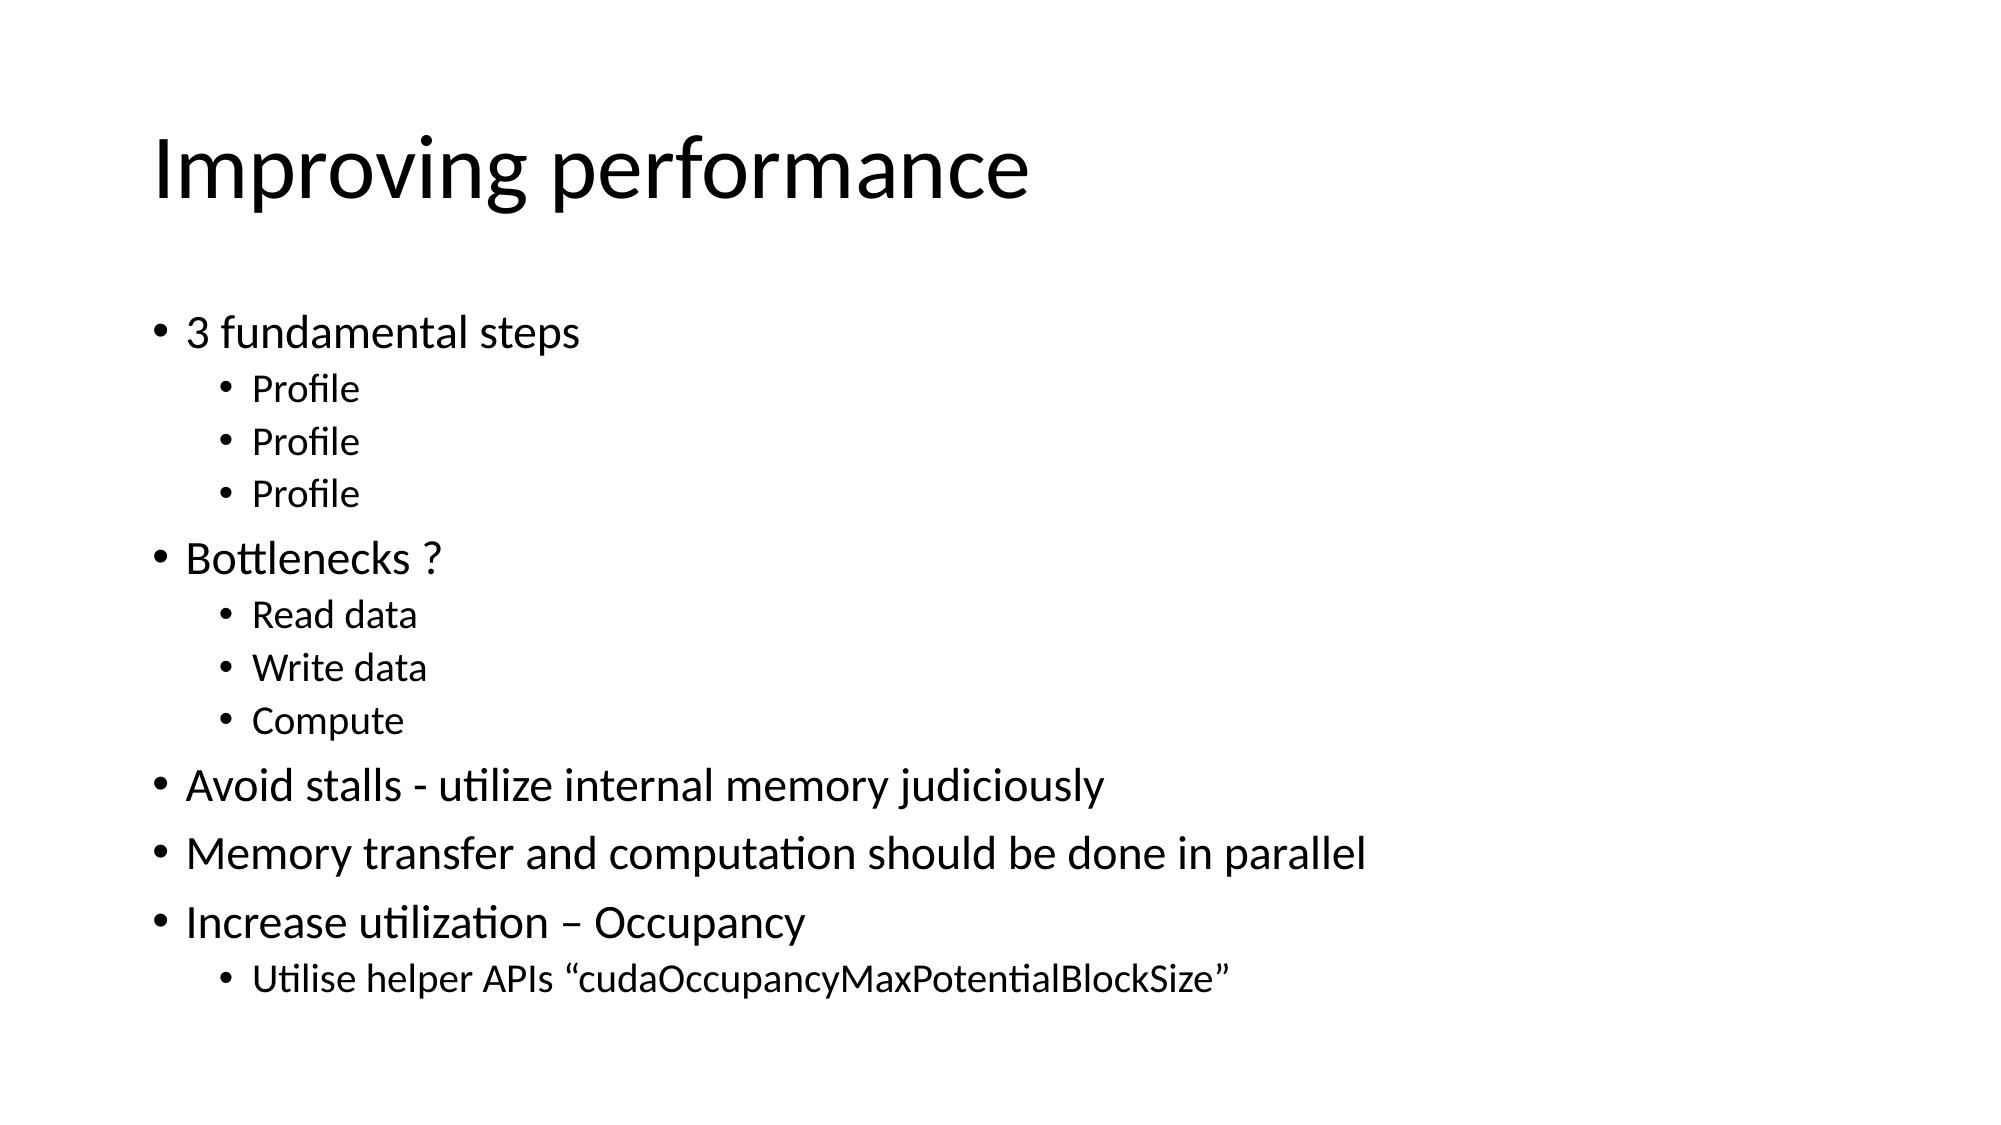

# Improving performance
3 fundamental steps
Profile
Profile
Profile
Bottlenecks ?
Read data
Write data
Compute
Avoid stalls - utilize internal memory judiciously
Memory transfer and computation should be done in parallel
Increase utilization – Occupancy
Utilise helper APIs “cudaOccupancyMaxPotentialBlockSize”